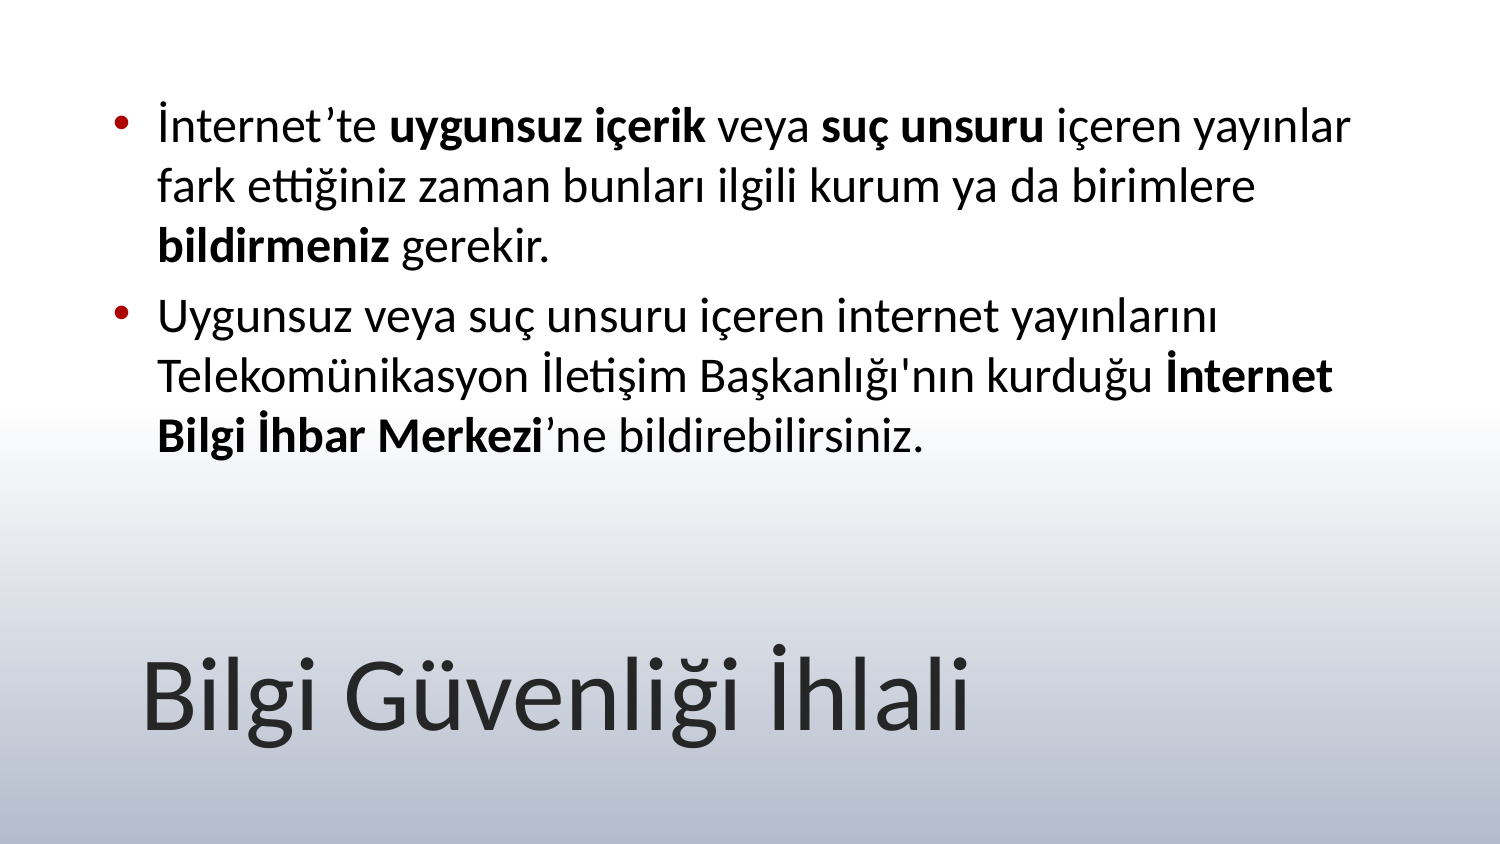

İnternet’te uygunsuz içerik veya suç unsuru içeren yayınlar fark ettiğiniz zaman bunları ilgili kurum ya da birimlere bildirmeniz gerekir.
Uygunsuz veya suç unsuru içeren internet yayınlarını Telekomünikasyon İletişim Başkanlığı'nın kurduğu İnternet Bilgi İhbar Merkezi’ne bildirebilirsiniz.
# Bilgi Güvenliği İhlali